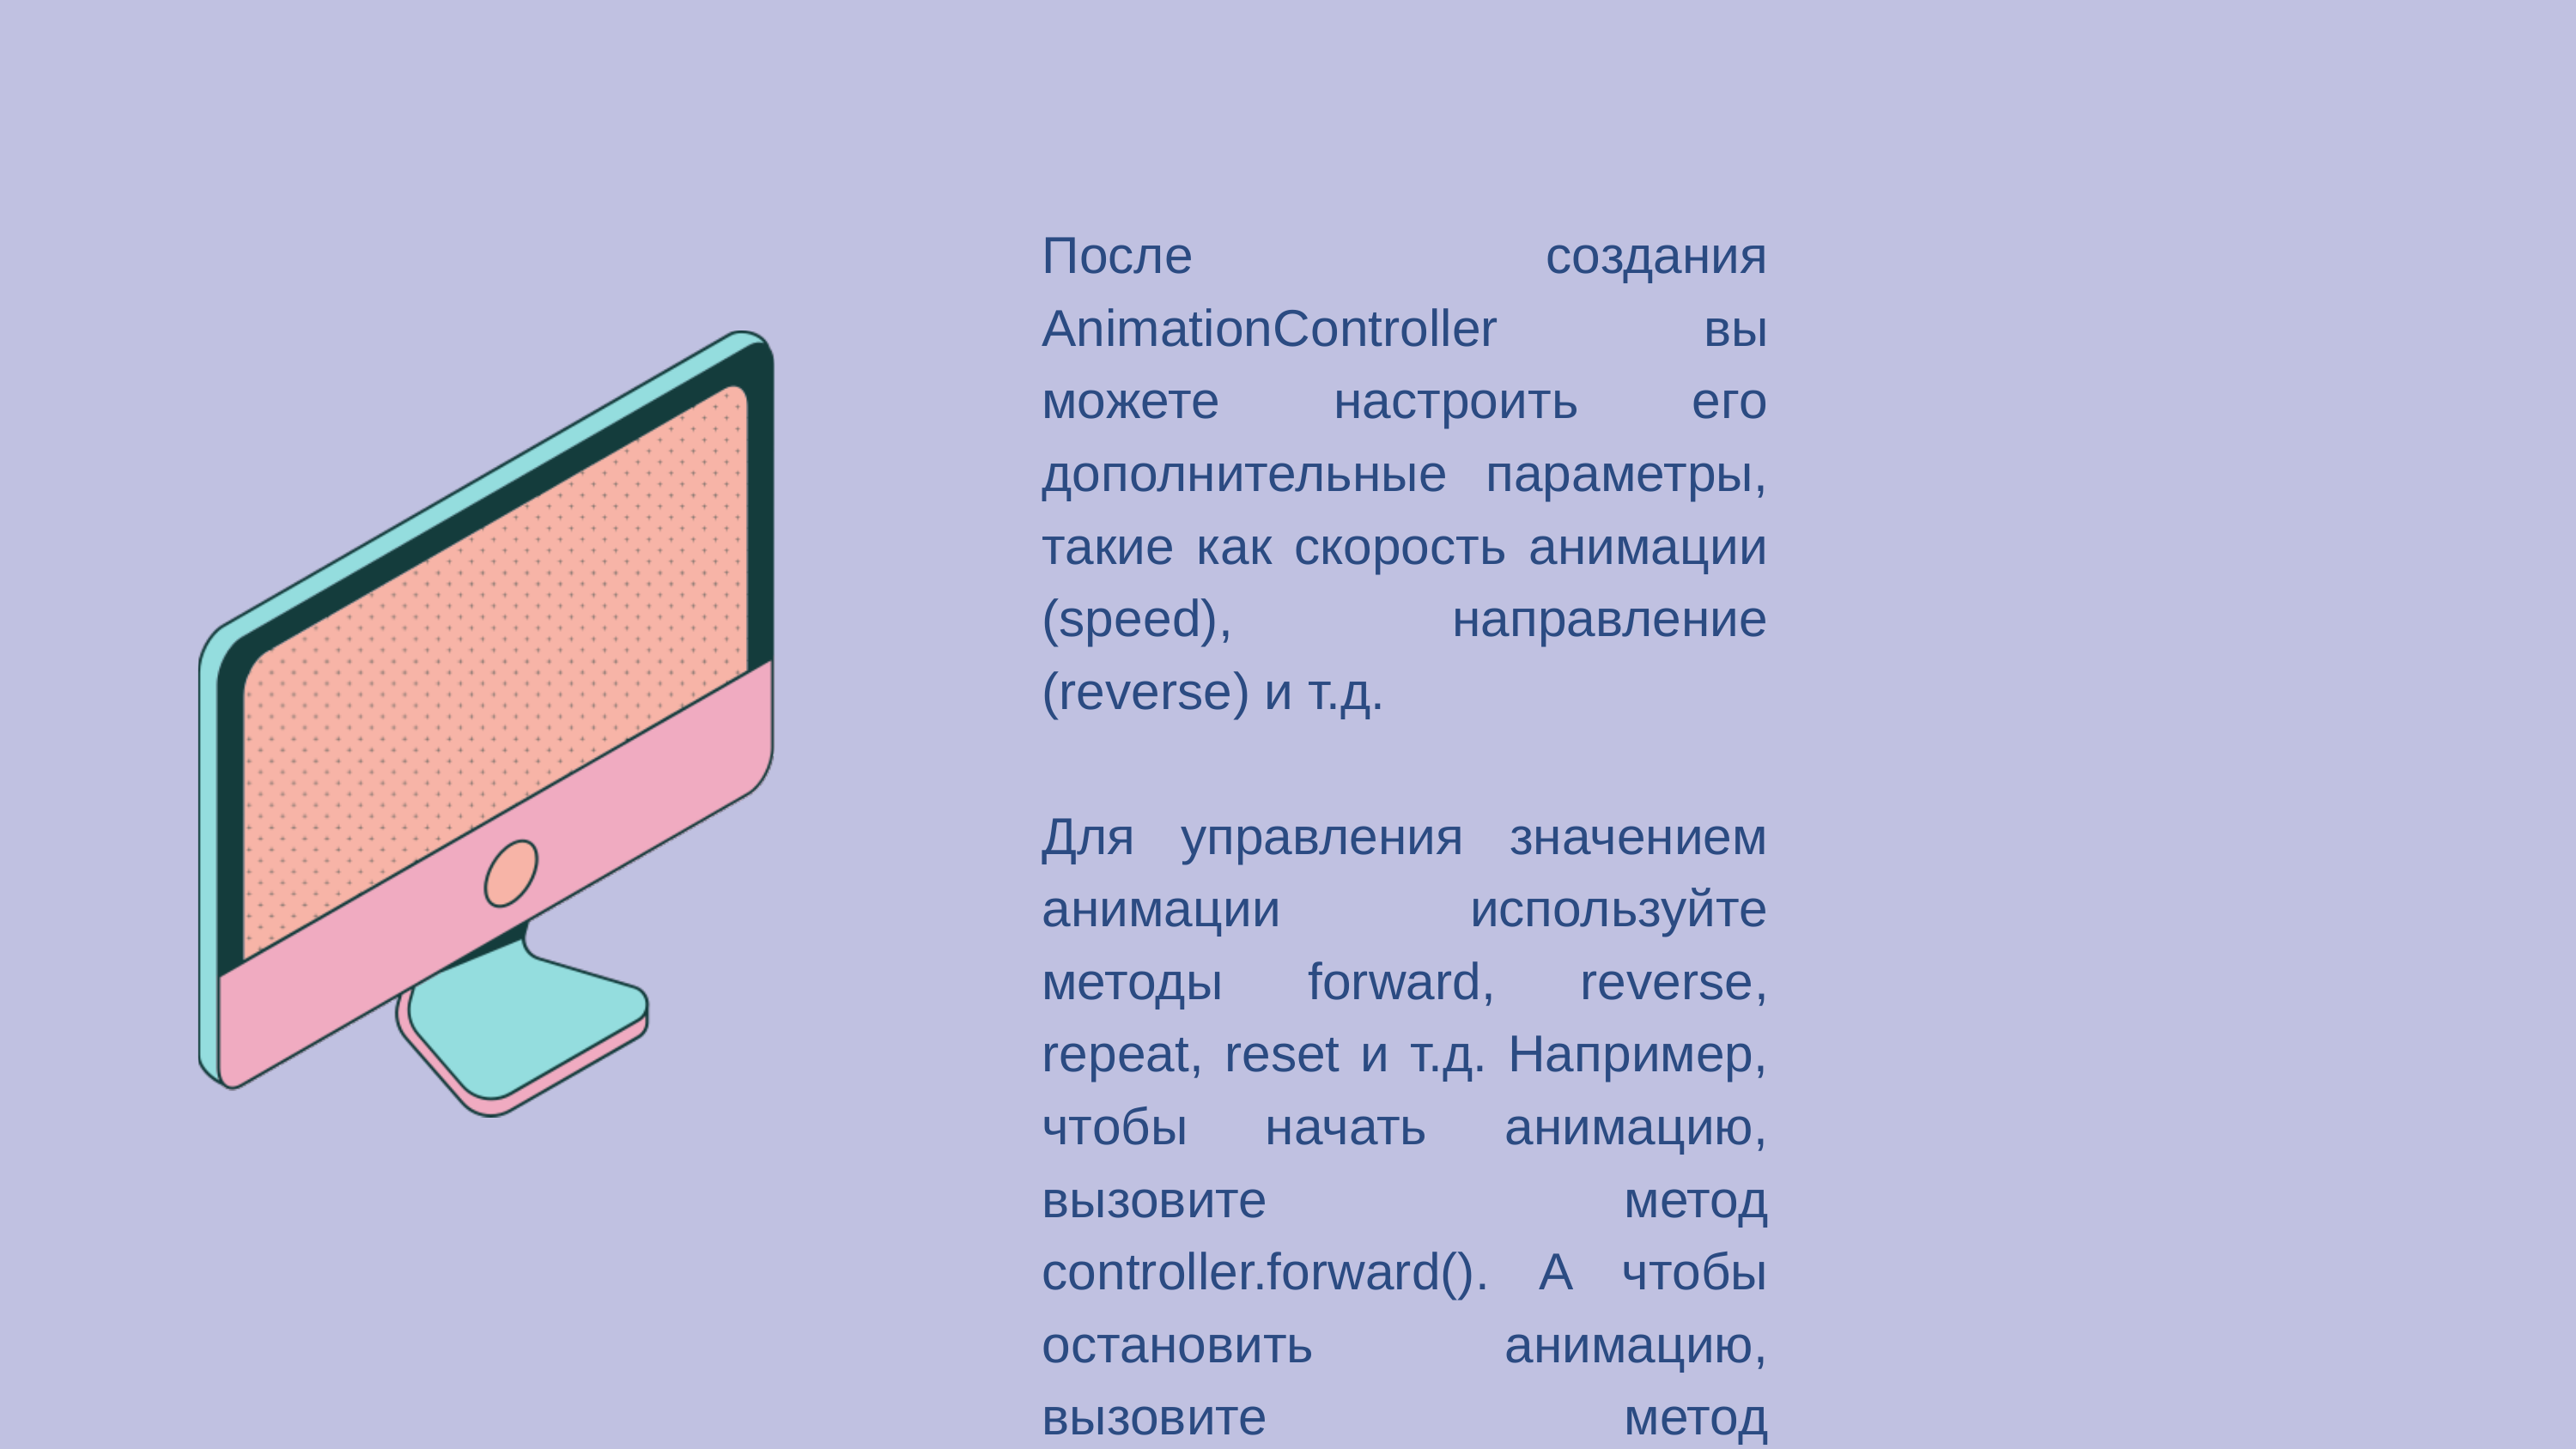

| После создания AnimationController вы можете настроить его дополнительные параметры, такие как скорость анимации (speed), направление (reverse) и т.д. Для управления значением анимации используйте методы forward, reverse, repeat, reset и т.д. Например, чтобы начать анимацию, вызовите метод controller.forward(). А чтобы остановить анимацию, вызовите метод controller.stop(). На следующем слайде мы рассмотрим пример использования AnimationController для изменения значения прозрачности контейнера: |
| --- |